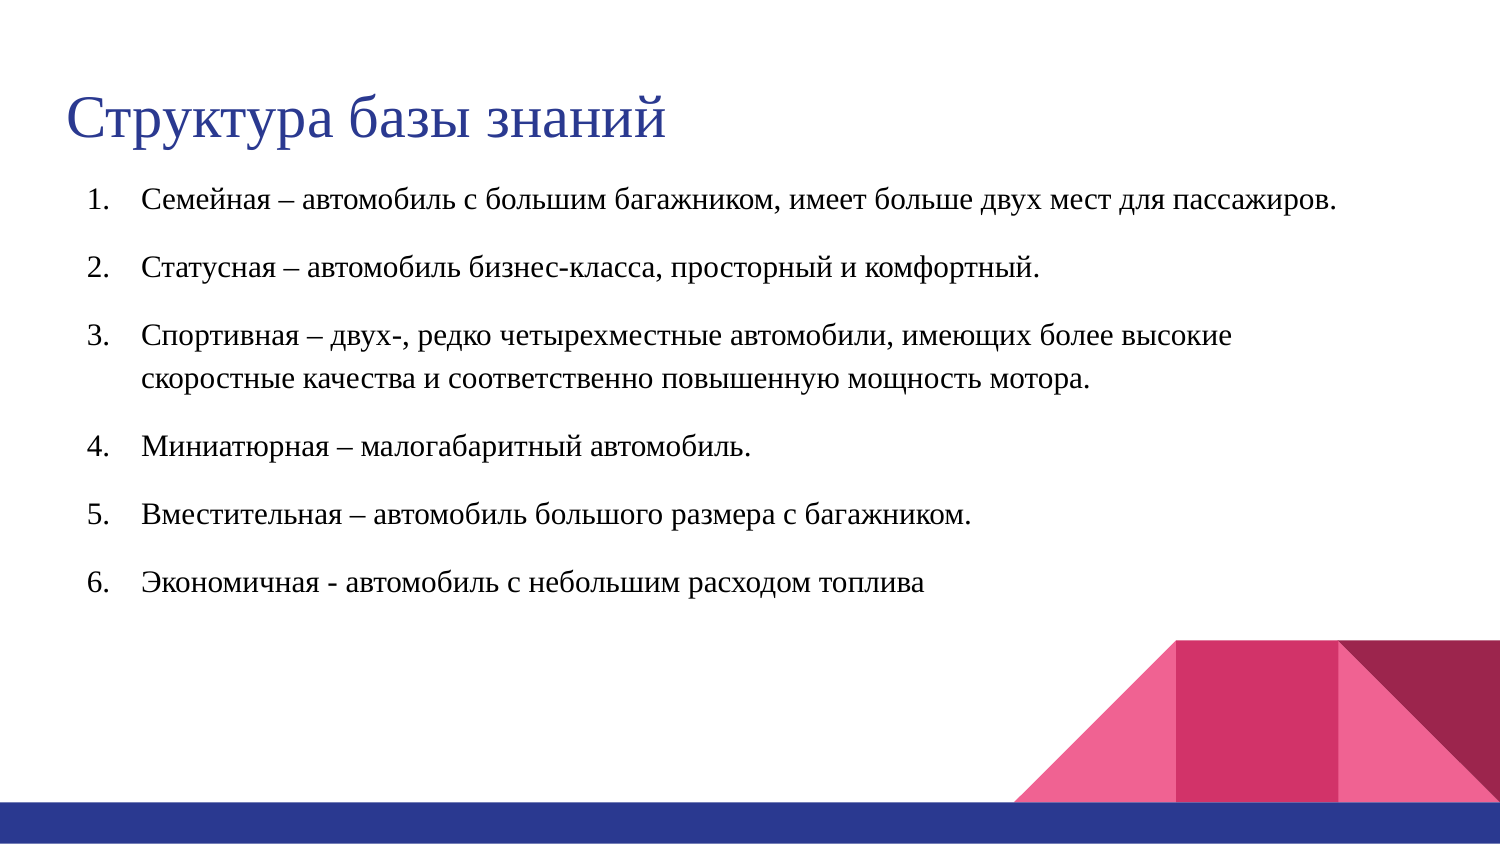

Структура базы знаний
Семейная – автомобиль с большим багажником, имеет больше двух мест для пассажиров.
Статусная – автомобиль бизнес-класса, просторный и комфортный.
Спортивная – двух-, редко четырехместные автомобили, имеющих более высокие скоростные качества и соответственно повышенную мощность мотора.
Миниатюрная – малогабаритный автомобиль.
Вместительная – автомобиль большого размера с багажником.
Экономичная - автомобиль с небольшим расходом топлива